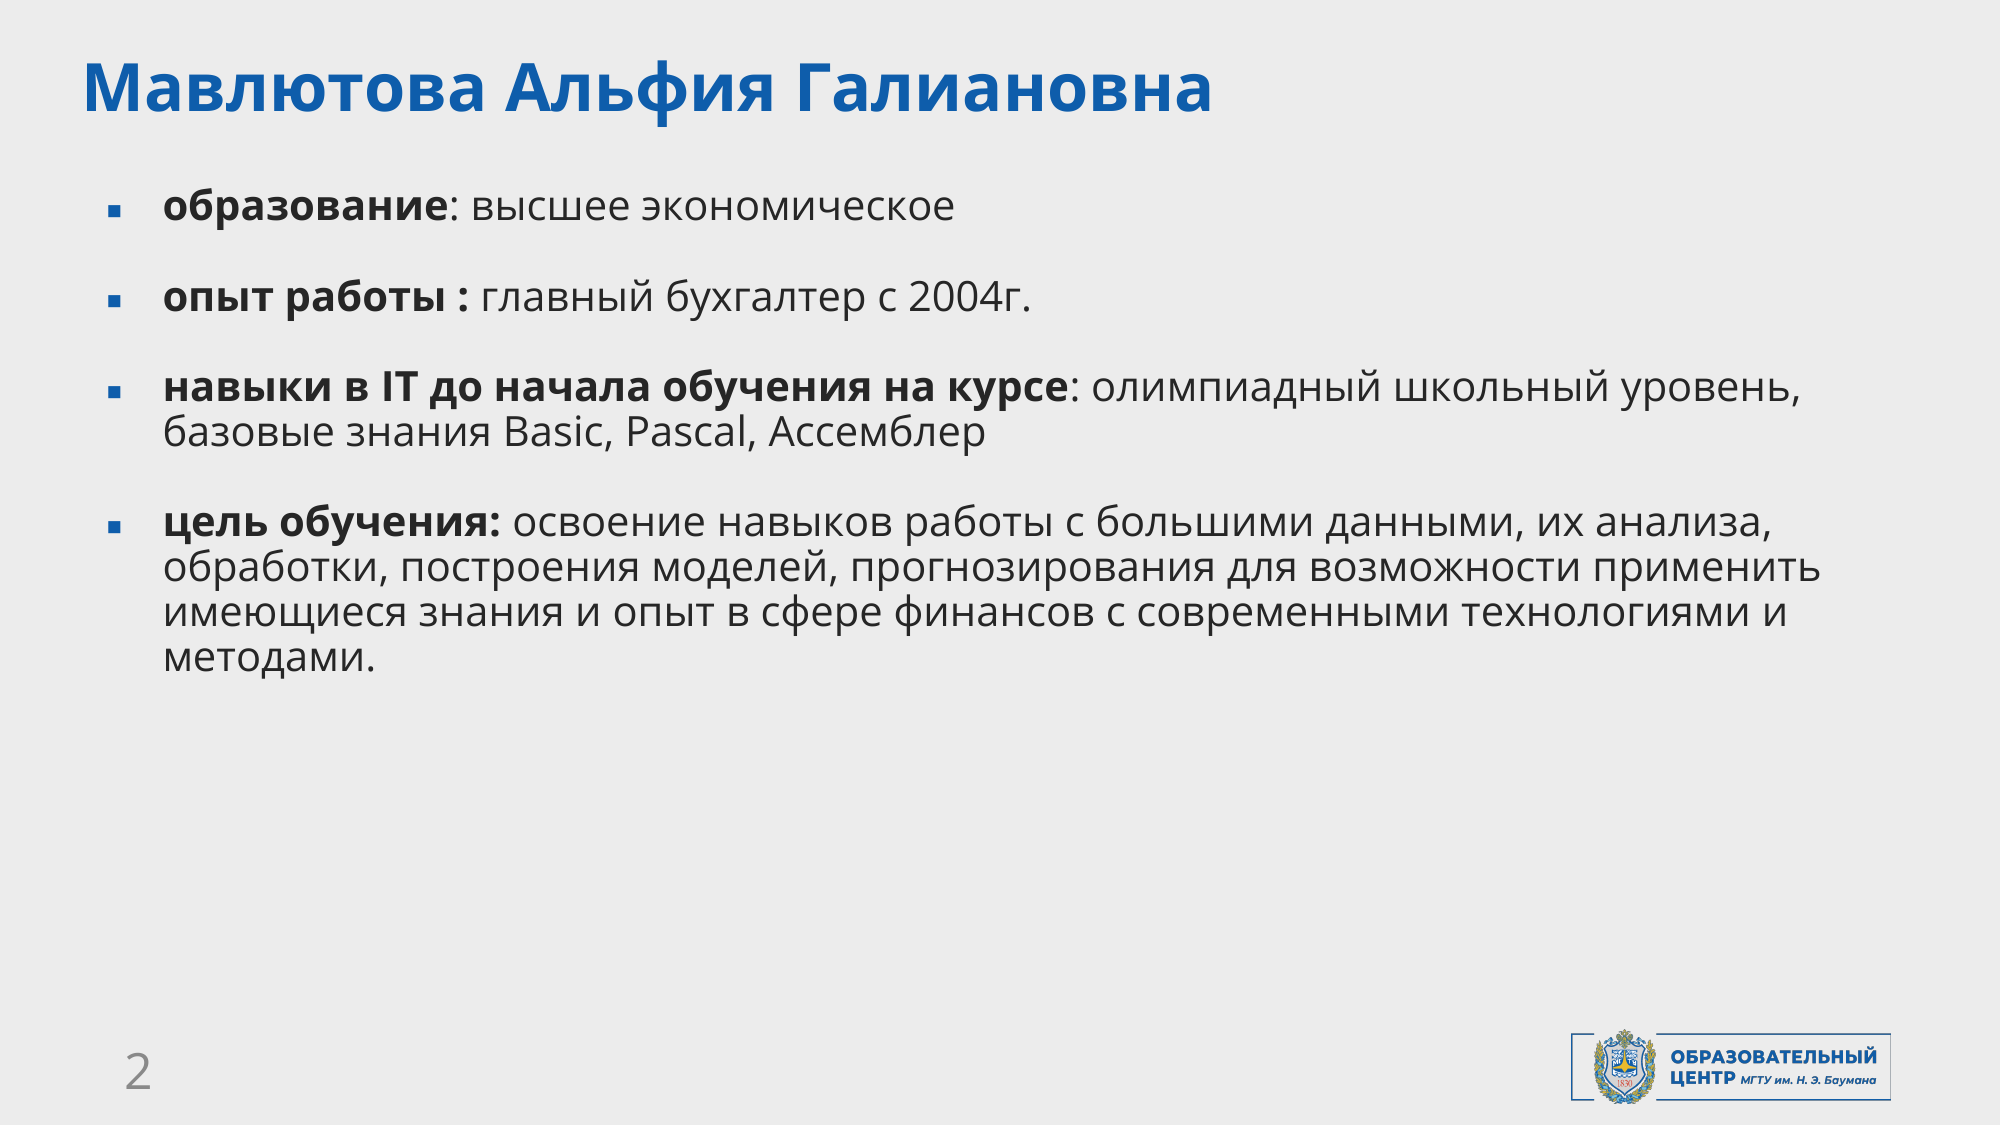

# Мавлютова Альфия Галиановна
образование: высшее экономическое

опыт работы : главный бухгалтер с 2004г.

навыки в IT до начала обучения на курсе: олимпиадный школьный уровень, базовые знания Basic, Pascal, Ассемблер

цель обучения: освоение навыков работы с большими данными, их анализа, обработки, построения моделей, прогнозирования для возможности применить имеющиеся знания и опыт в сфере финансов с современными технологиями и методами.
2